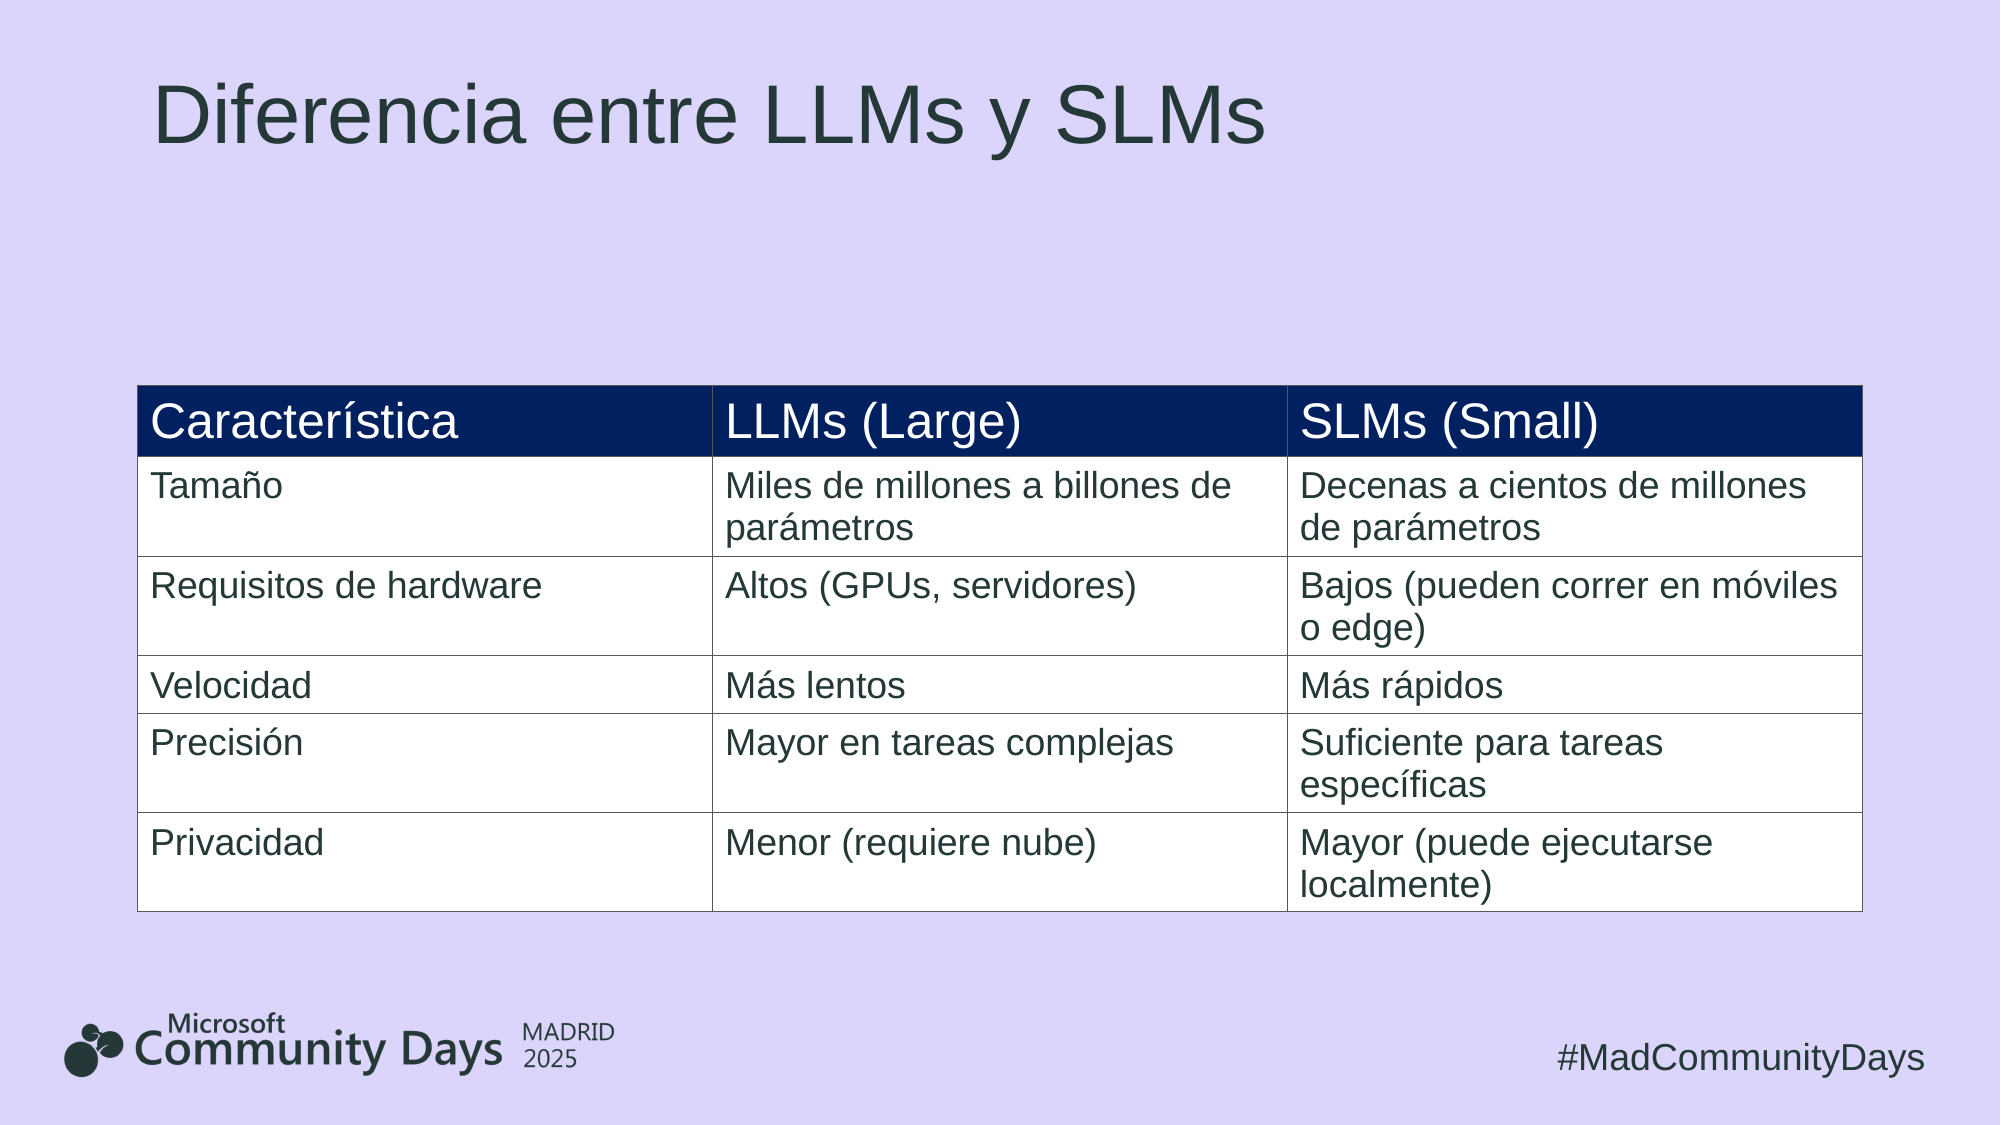

# Diferencia entre LLMs y SLMs

| Característica | LLMs (Large) | SLMs (Small) |
| --- | --- | --- |
| Tamaño | Miles de millones a billones de parámetros | Decenas a cientos de millones de parámetros |
| Requisitos de hardware | Altos (GPUs, servidores) | Bajos (pueden correr en móviles o edge) |
| Velocidad | Más lentos | Más rápidos |
| Precisión | Mayor en tareas complejas | Suficiente para tareas específicas |
| Privacidad | Menor (requiere nube) | Mayor (puede ejecutarse localmente) |